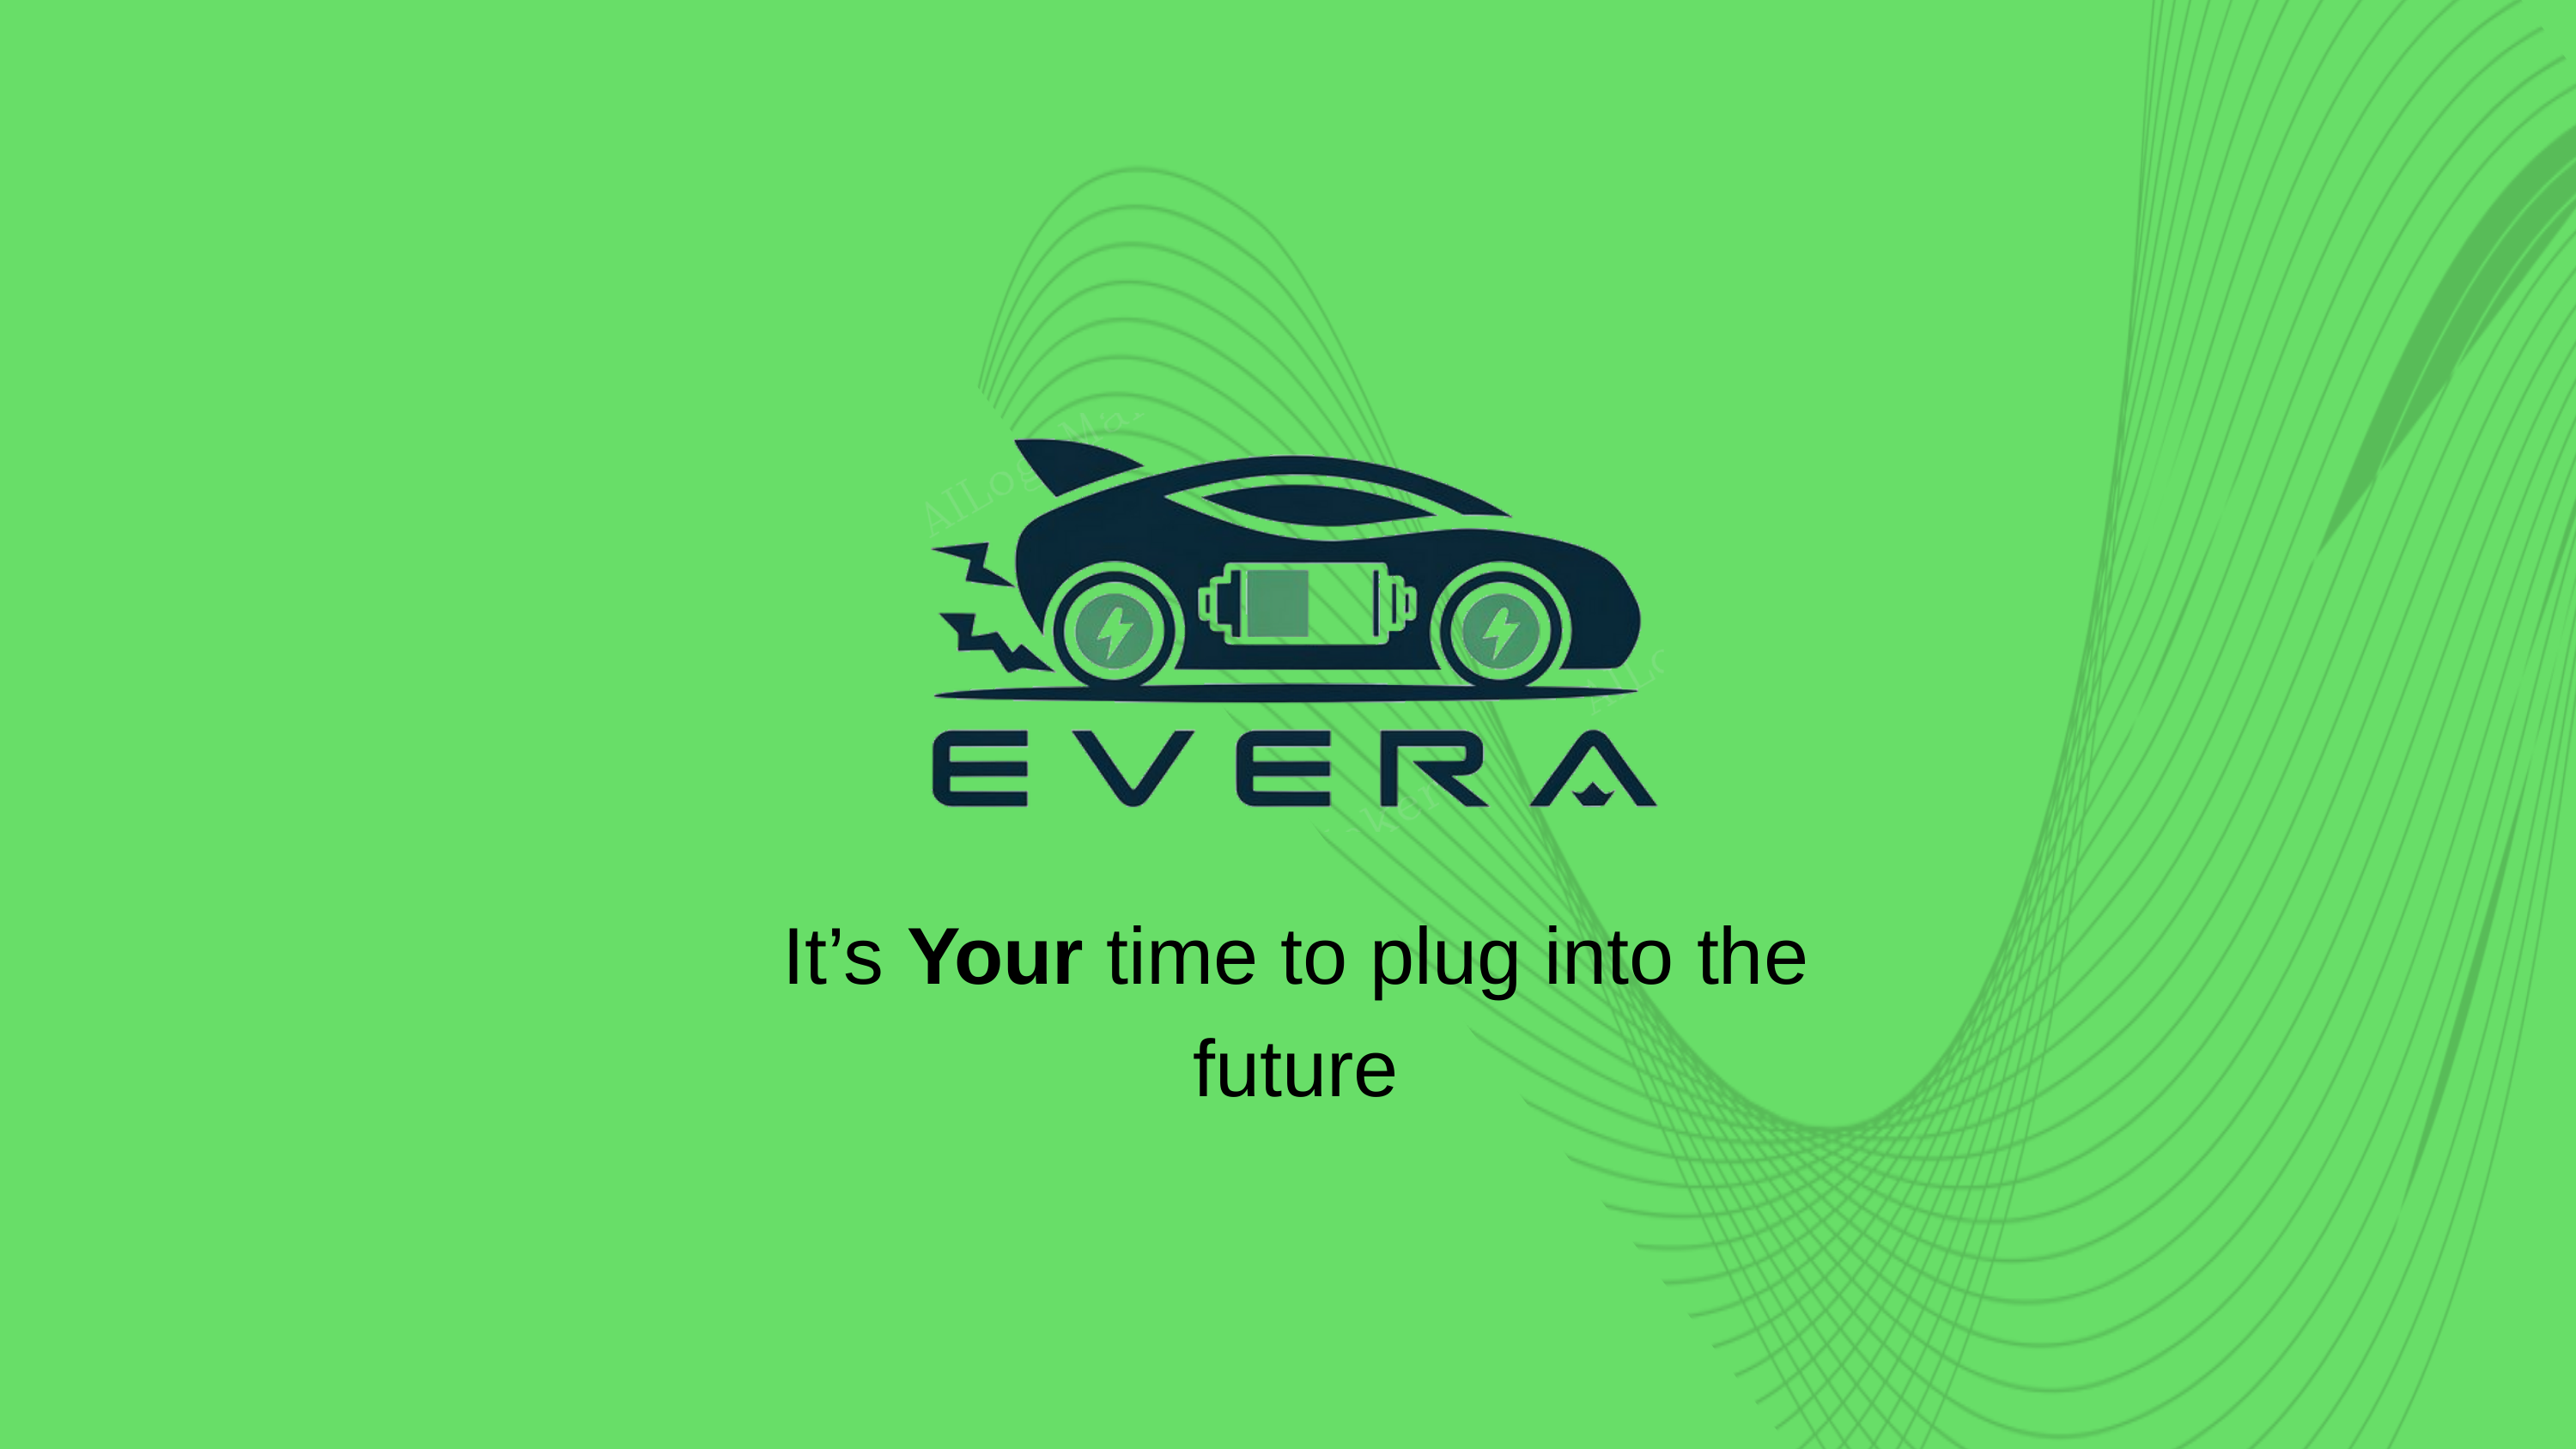

It’s Your time to plug into the future